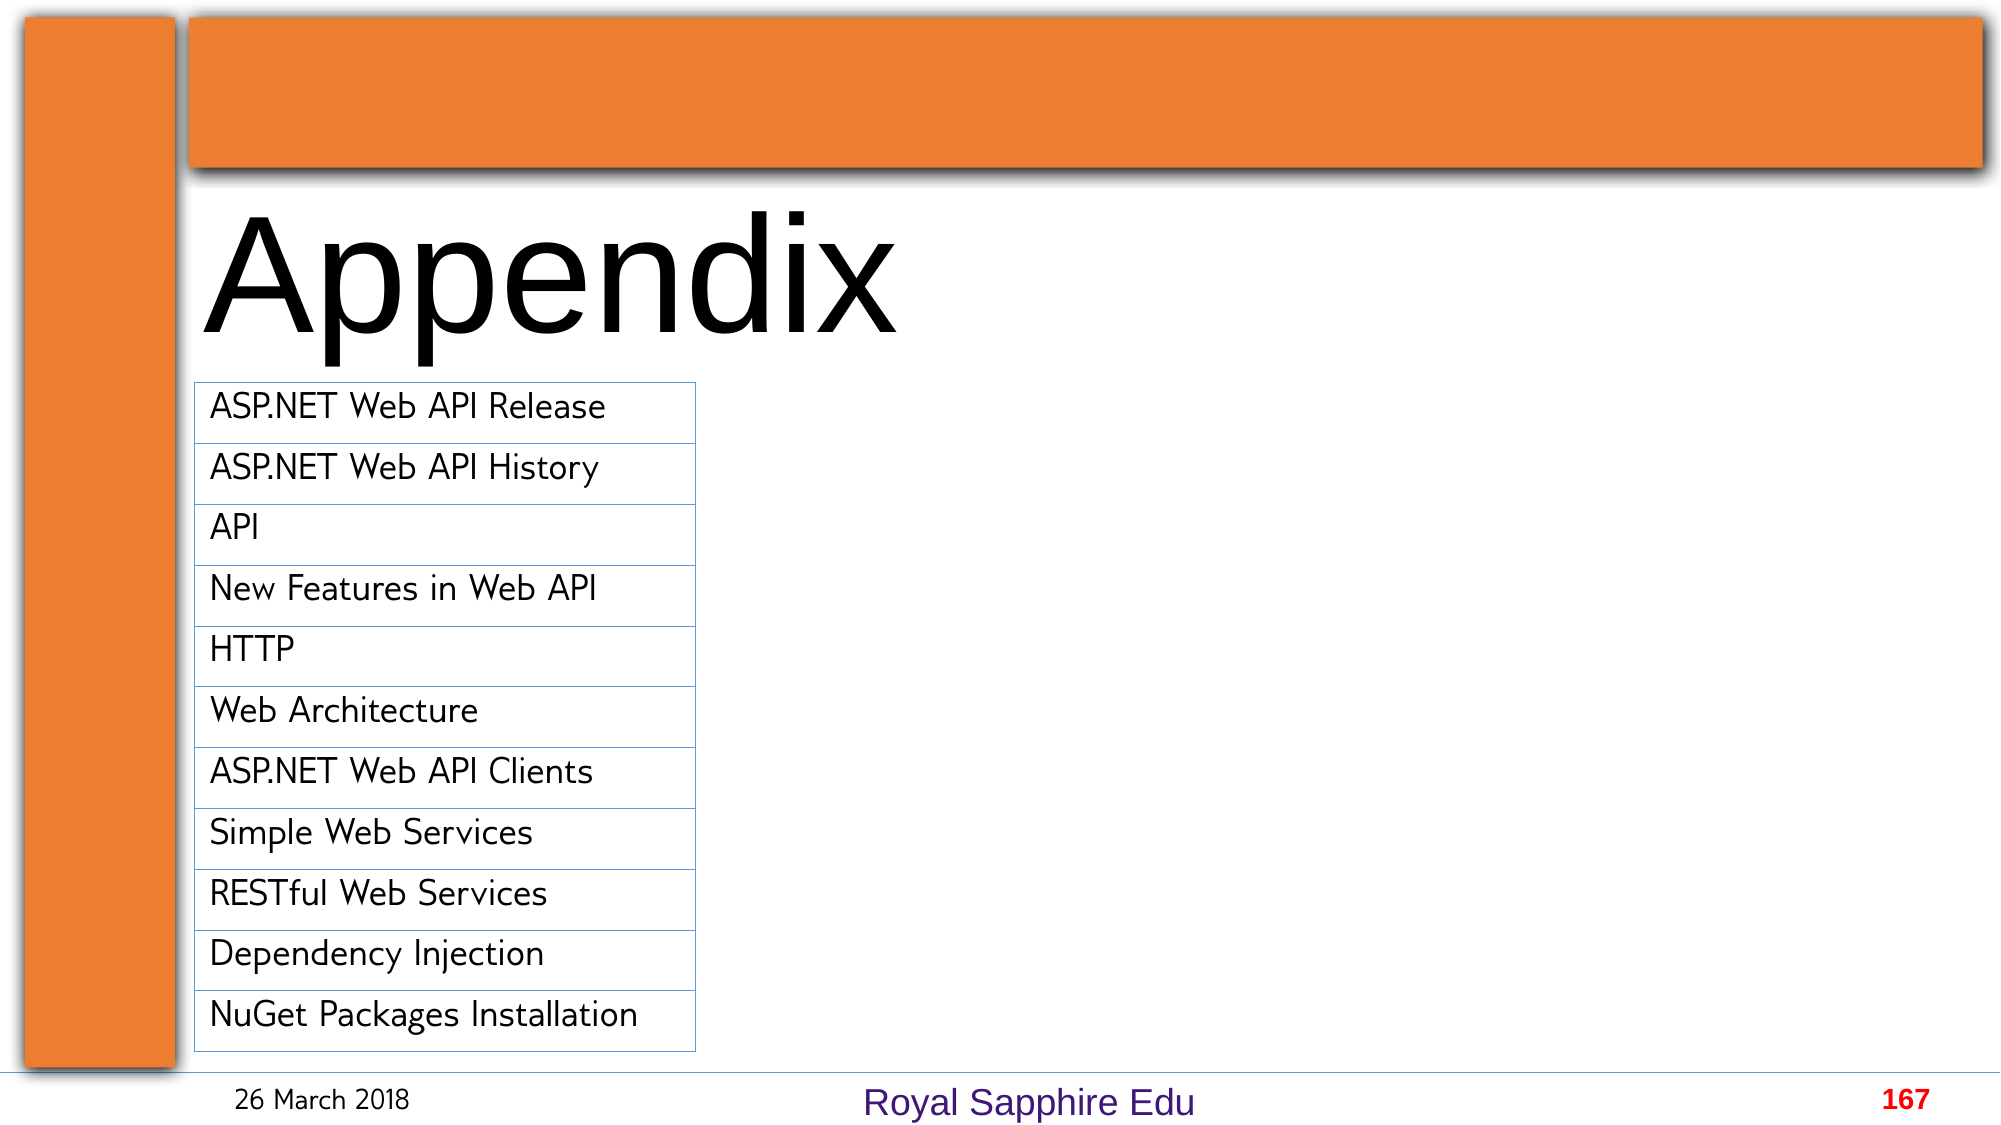

| ASP.NET Web API Release |
| --- |
| ASP.NET Web API History |
| API |
| New Features in Web API |
| HTTP |
| Web Architecture |
| ASP.NET Web API Clients |
| Simple Web Services |
| RESTful Web Services |
| Dependency Injection |
| NuGet Packages Installation |
26 March 2018
167